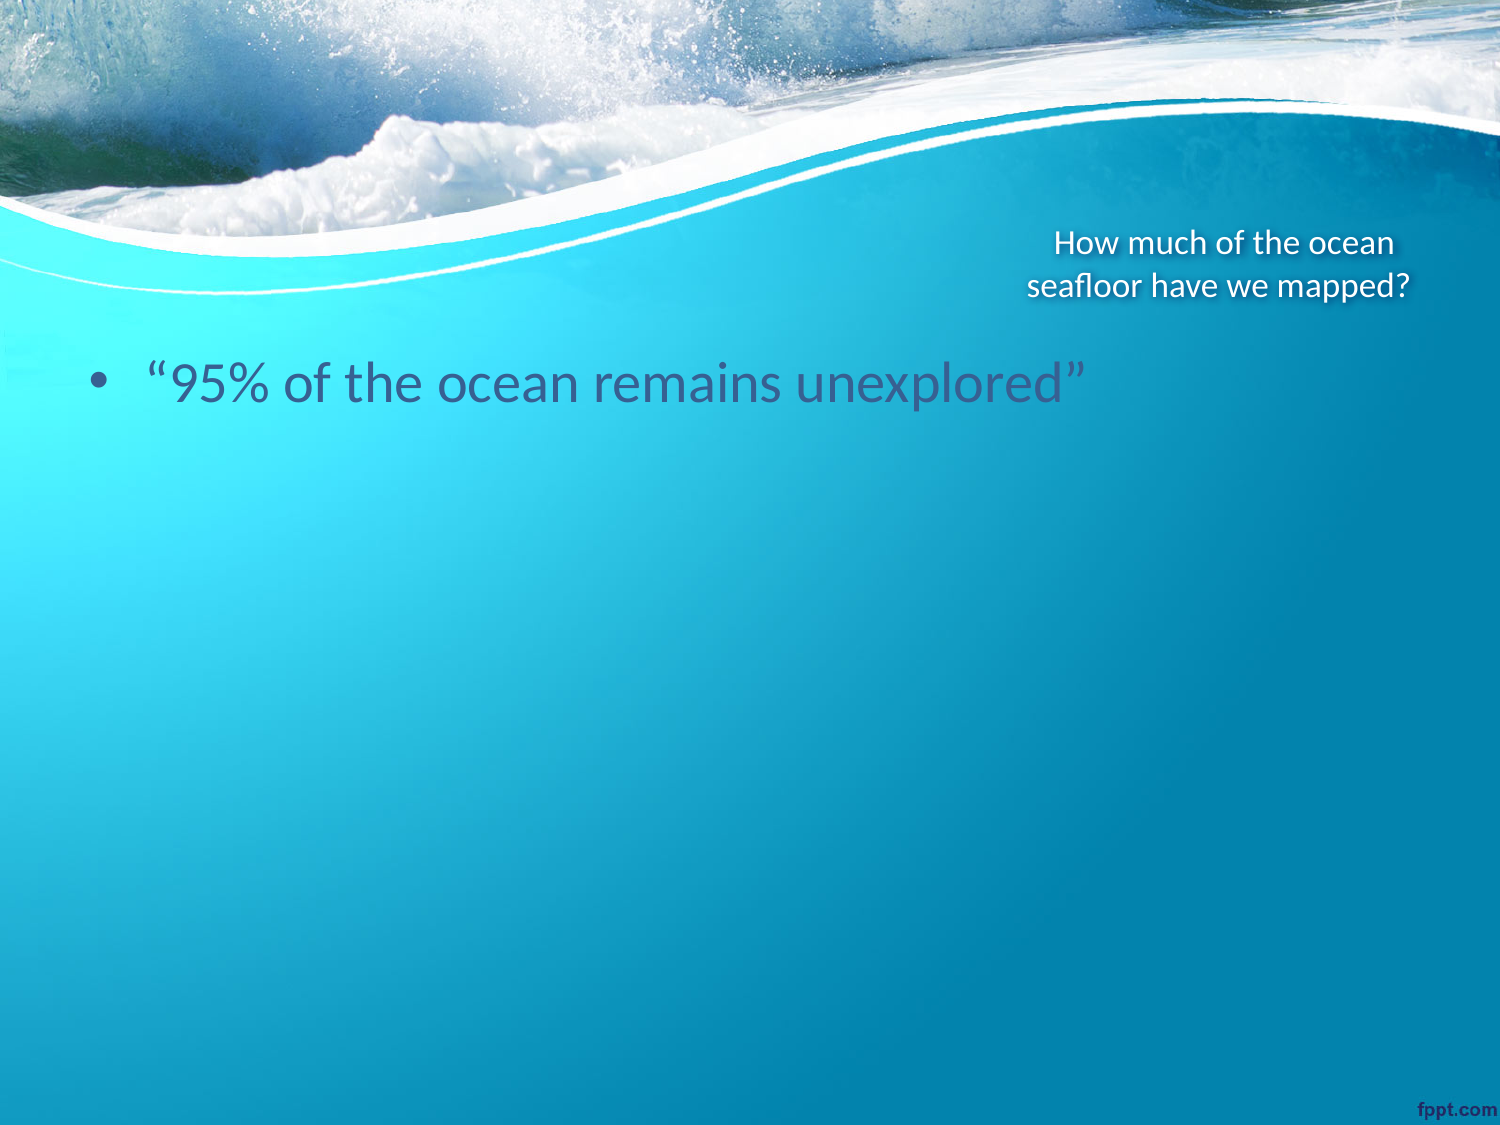

# How much of the ocean seafloor have we mapped?
“95% of the ocean remains unexplored”